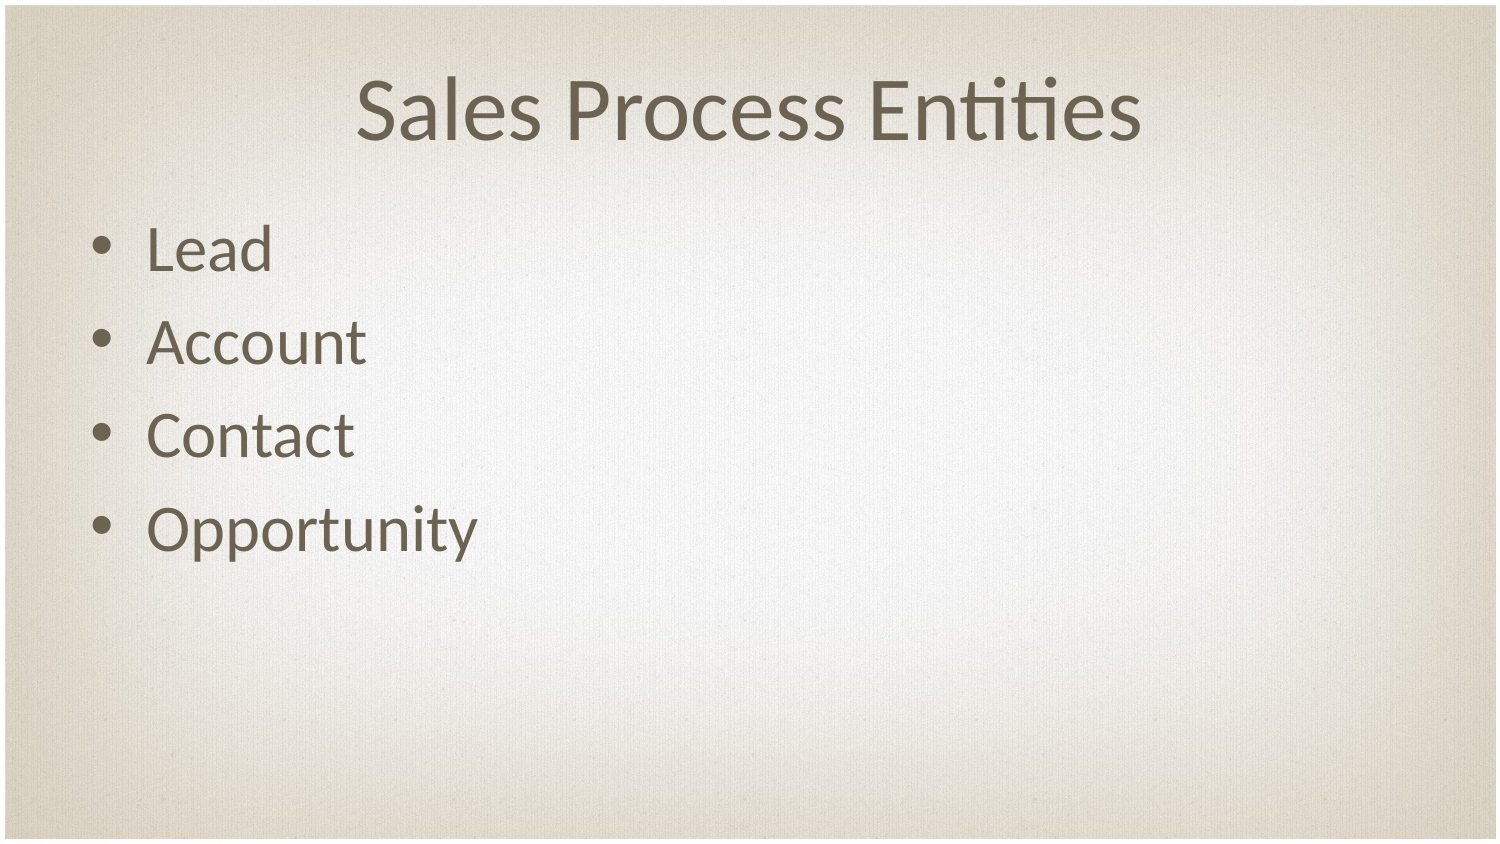

# Sales Process Entities
Lead
Account
Contact
Opportunity